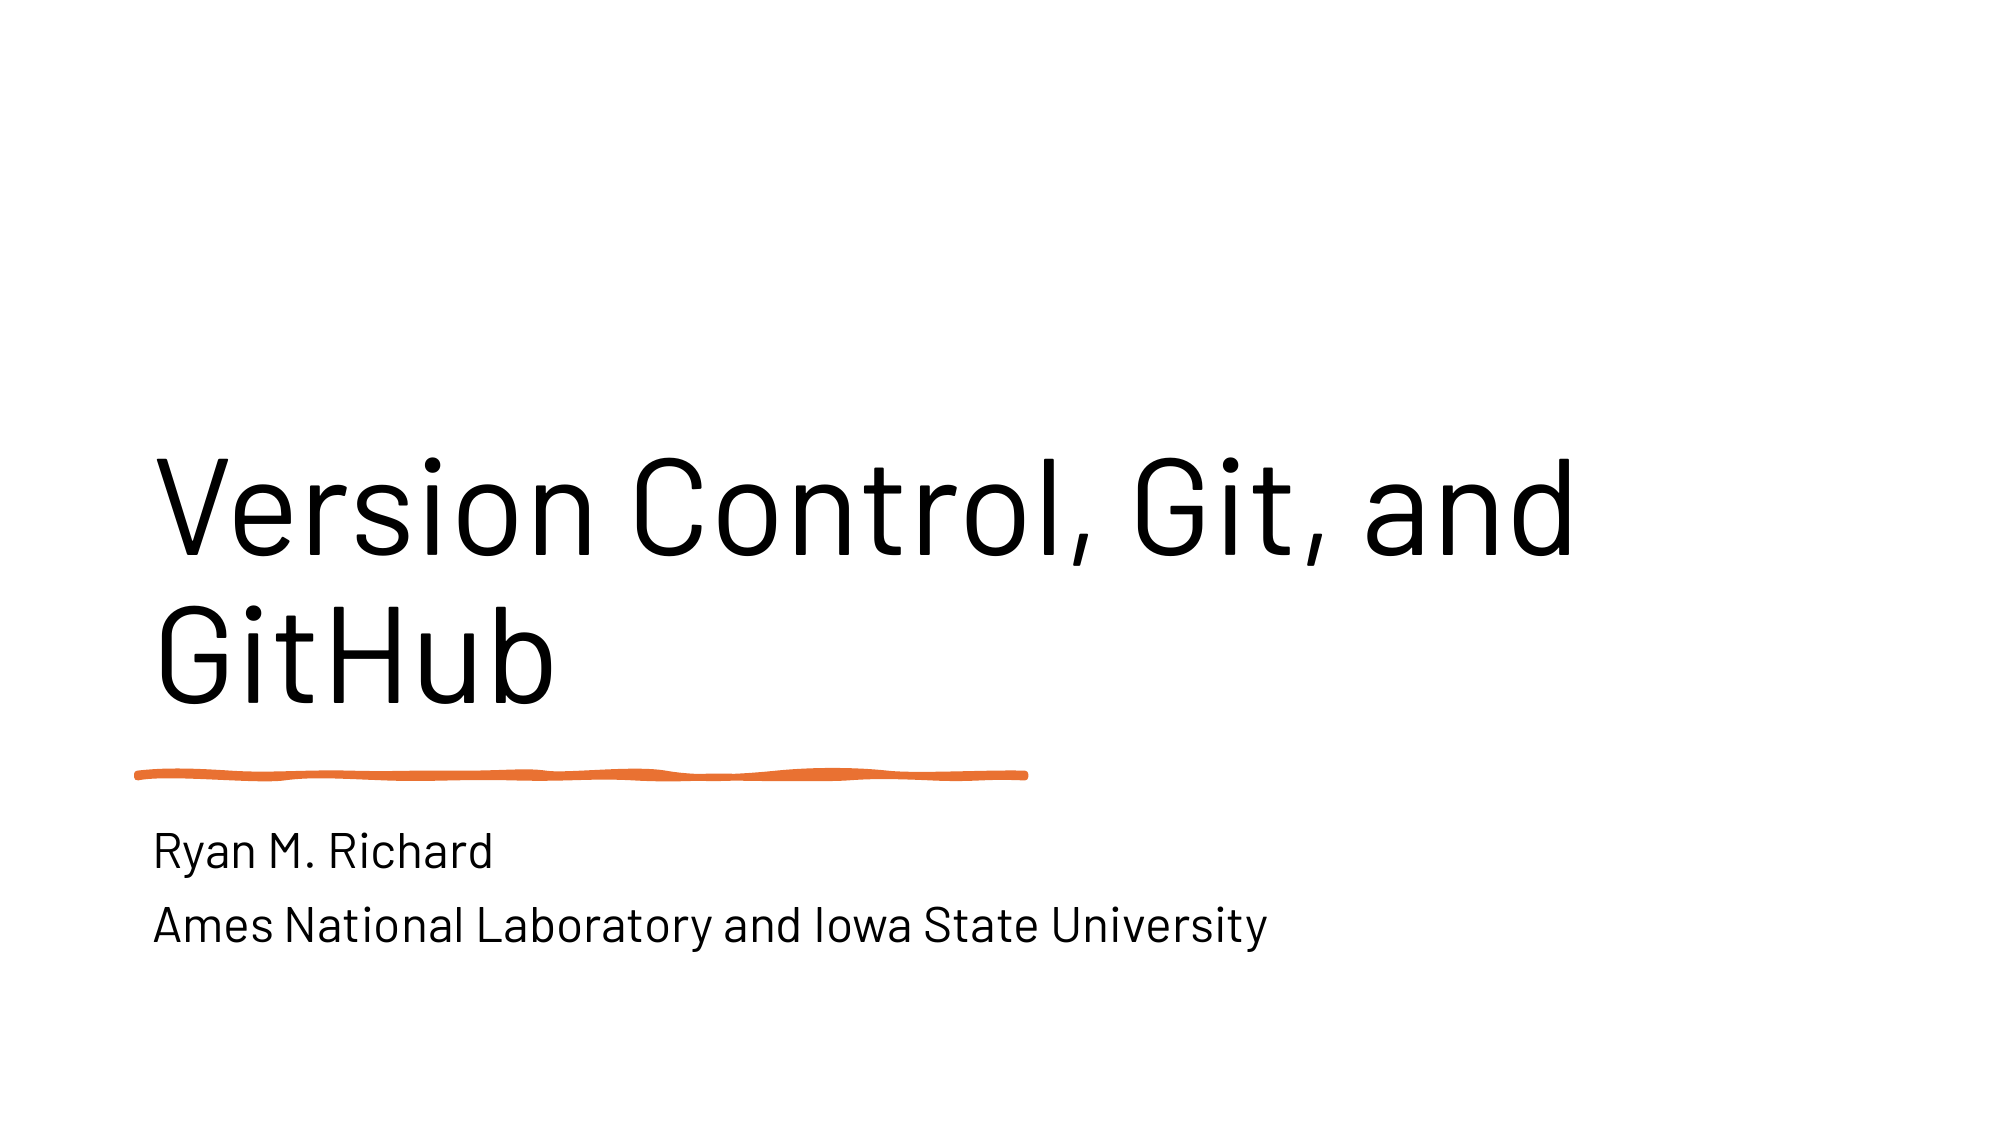

# Version Control, Git, and GitHub

Ryan M. Richard
Ames National Laboratory and Iowa State University